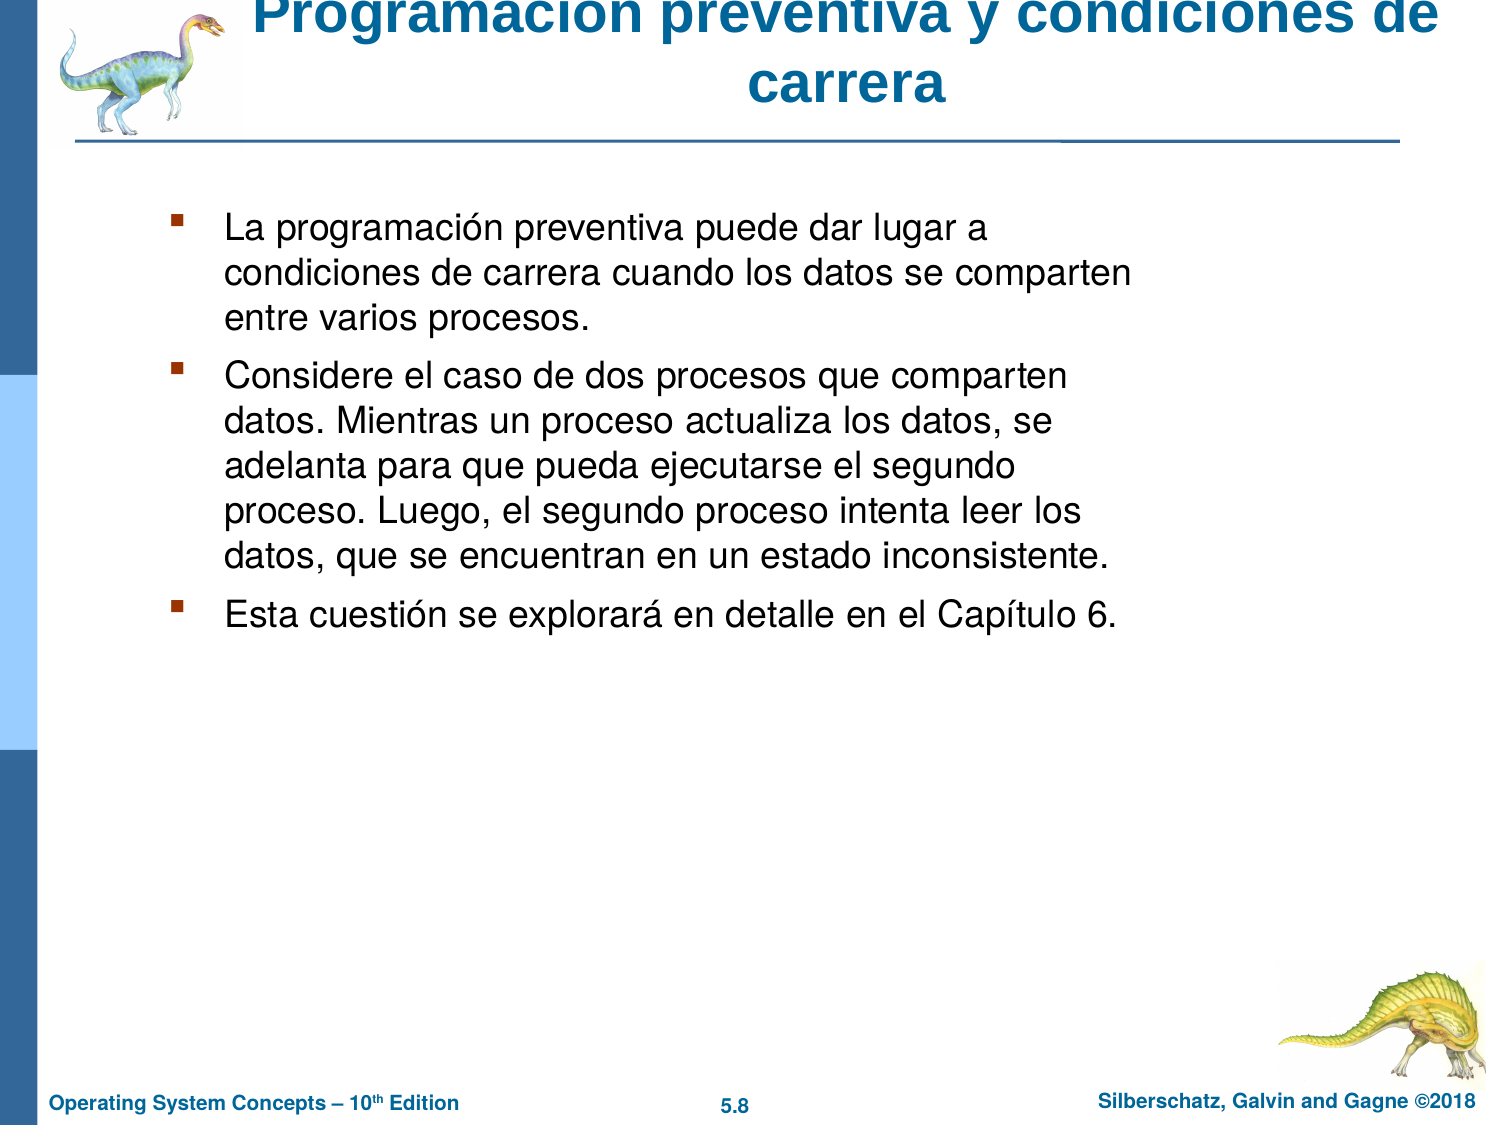

# Programación preventiva y condiciones de carrera
La programación preventiva puede dar lugar a condiciones de carrera cuando los datos se comparten entre varios procesos.
Considere el caso de dos procesos que comparten datos. Mientras un proceso actualiza los datos, se adelanta para que pueda ejecutarse el segundo proceso. Luego, el segundo proceso intenta leer los datos, que se encuentran en un estado inconsistente.
Esta cuestión se explorará en detalle en el Capítulo 6.